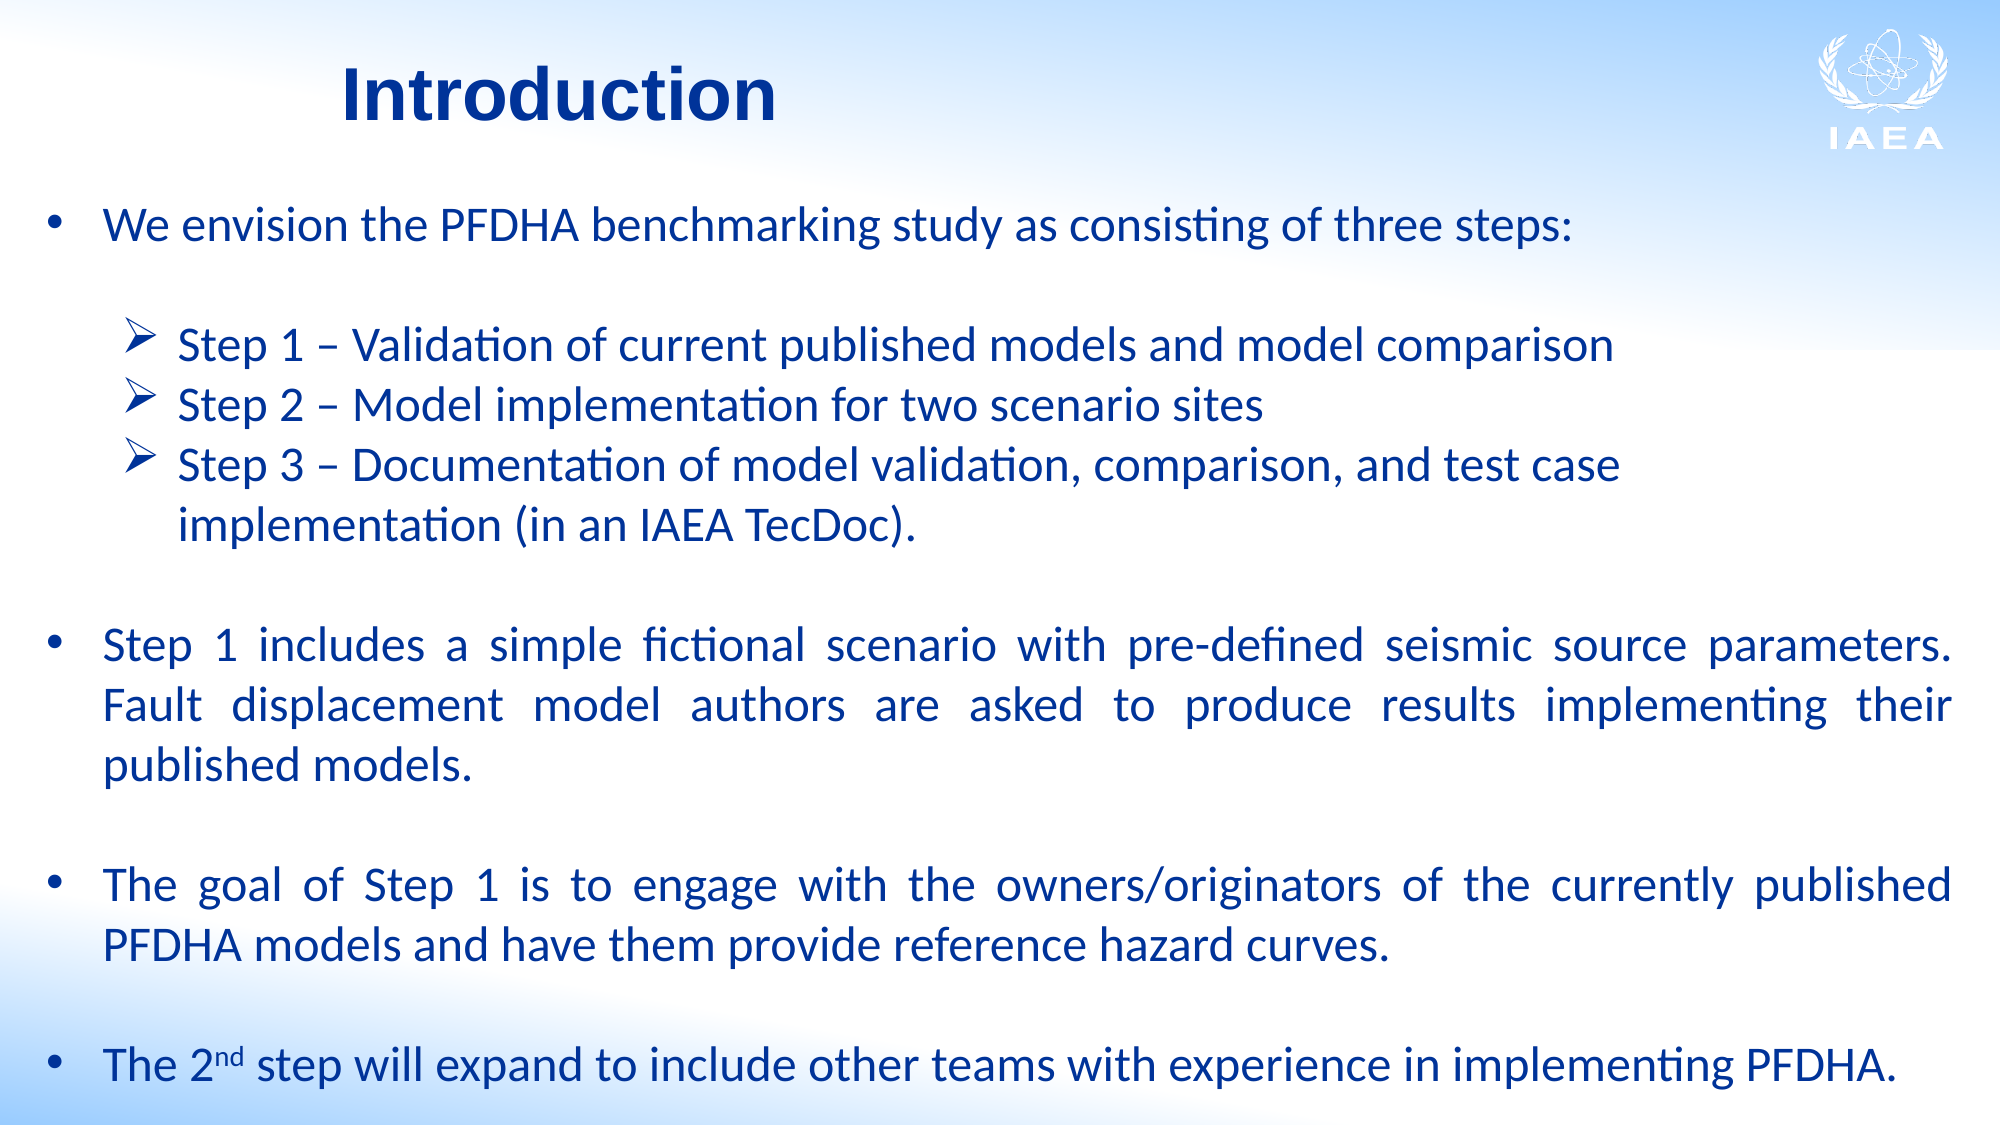

# Introduction
We envision the PFDHA benchmarking study as consisting of three steps:

Step 1 – Validation of current published models and model comparison
Step 2 – Model implementation for two scenario sites
Step 3 – Documentation of model validation, comparison, and test case implementation (in an IAEA TecDoc).

Step 1 includes a simple fictional scenario with pre-defined seismic source parameters. Fault displacement model authors are asked to produce results implementing their published models.

The goal of Step 1 is to engage with the owners/originators of the currently published PFDHA models and have them provide reference hazard curves.

The 2nd step will expand to include other teams with experience in implementing PFDHA.